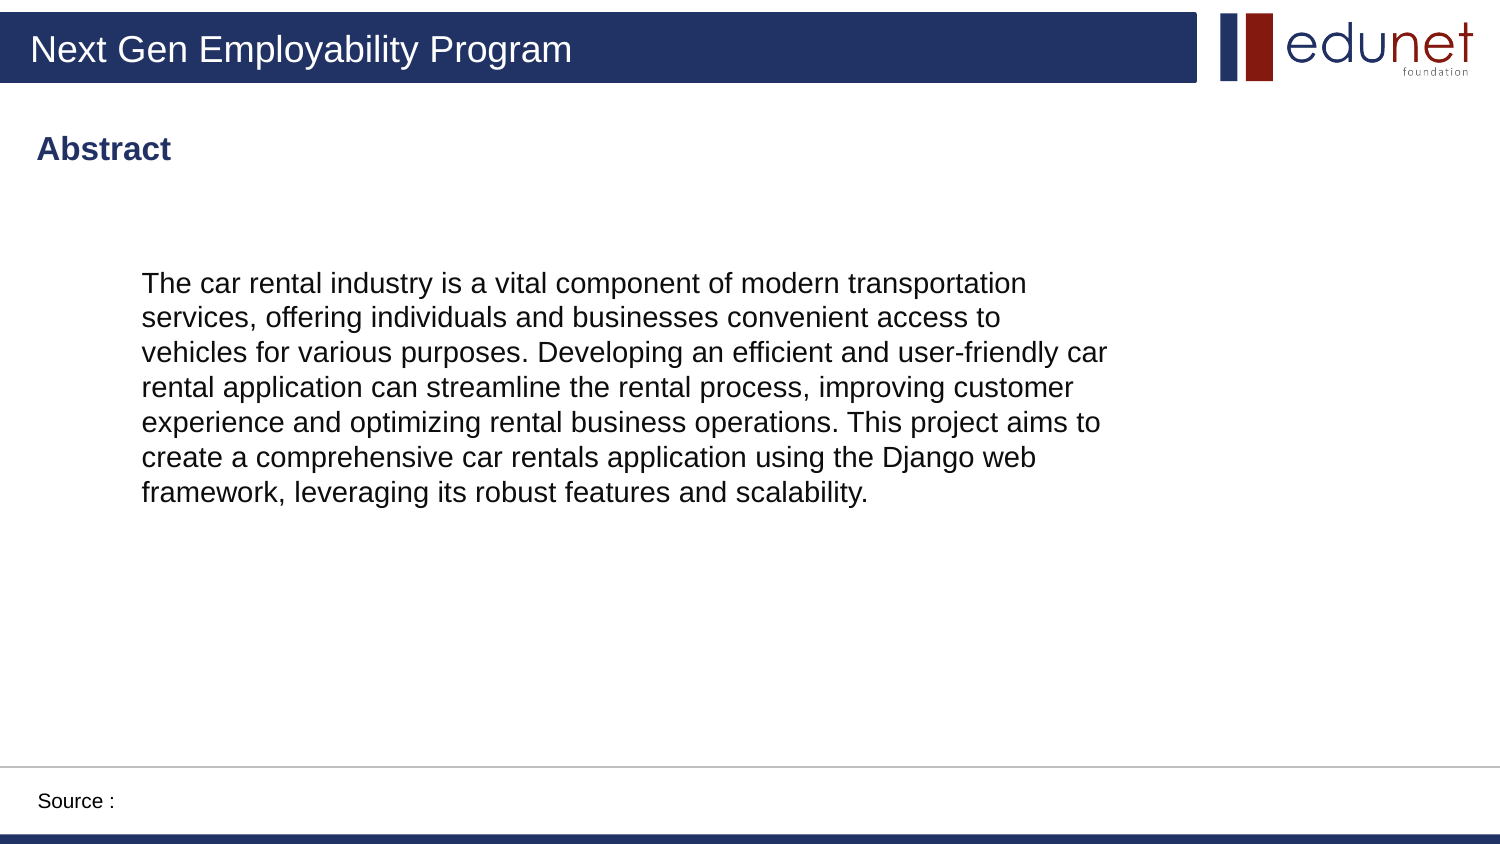

Abstract
The car rental industry is a vital component of modern transportation services, offering individuals and businesses convenient access to vehicles for various purposes. Developing an efficient and user-friendly car rental application can streamline the rental process, improving customer experience and optimizing rental business operations. This project aims to create a comprehensive car rentals application using the Django web framework, leveraging its robust features and scalability.
Source :